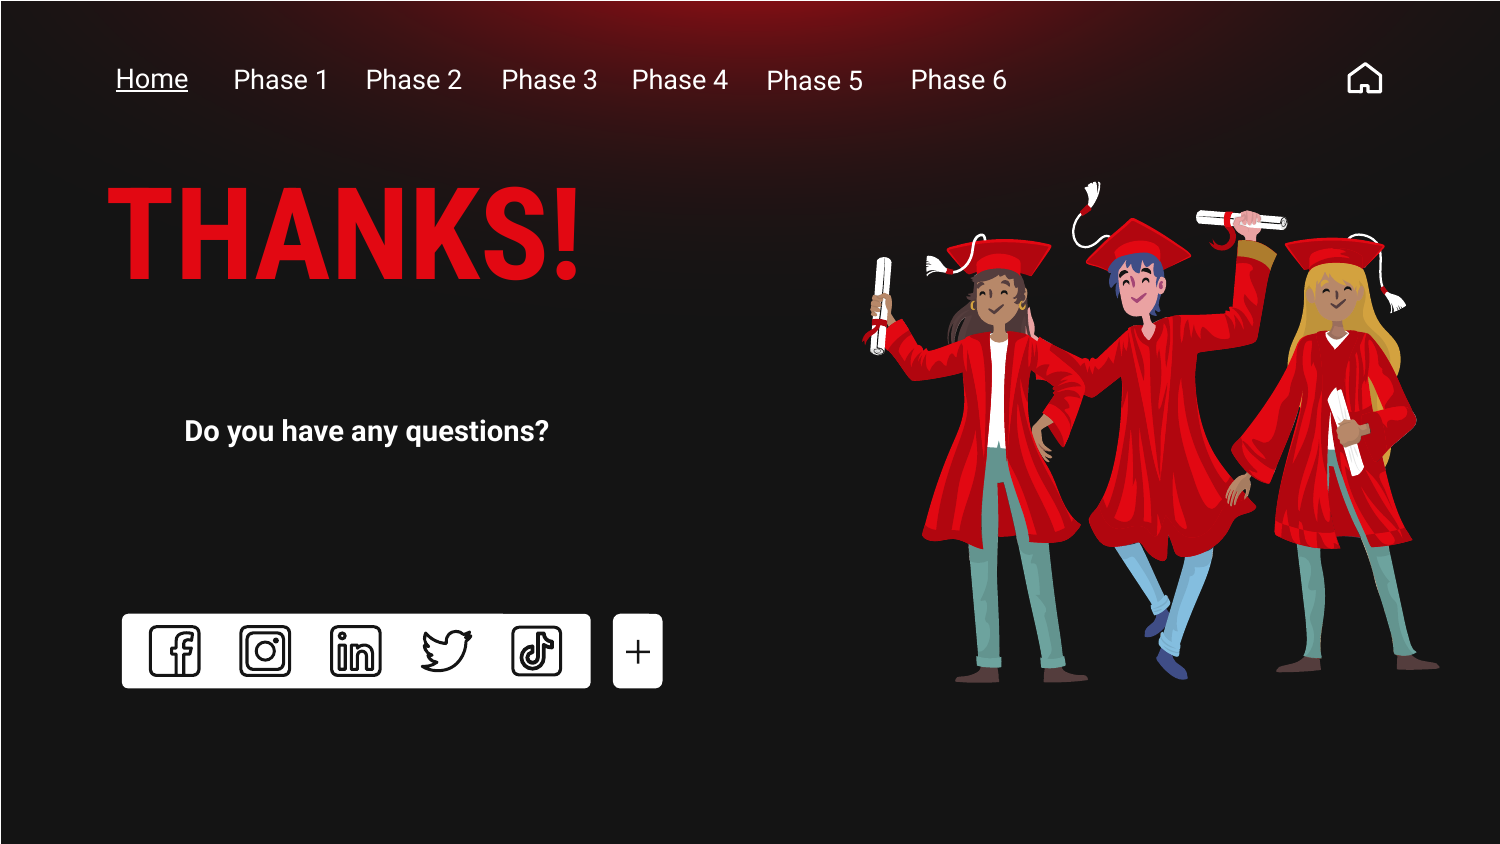

Home
Phase 1
Phase 2
Phase 3
Phase 5
Phase 4
Phase 6

# THANKS!

Do you have any questions?